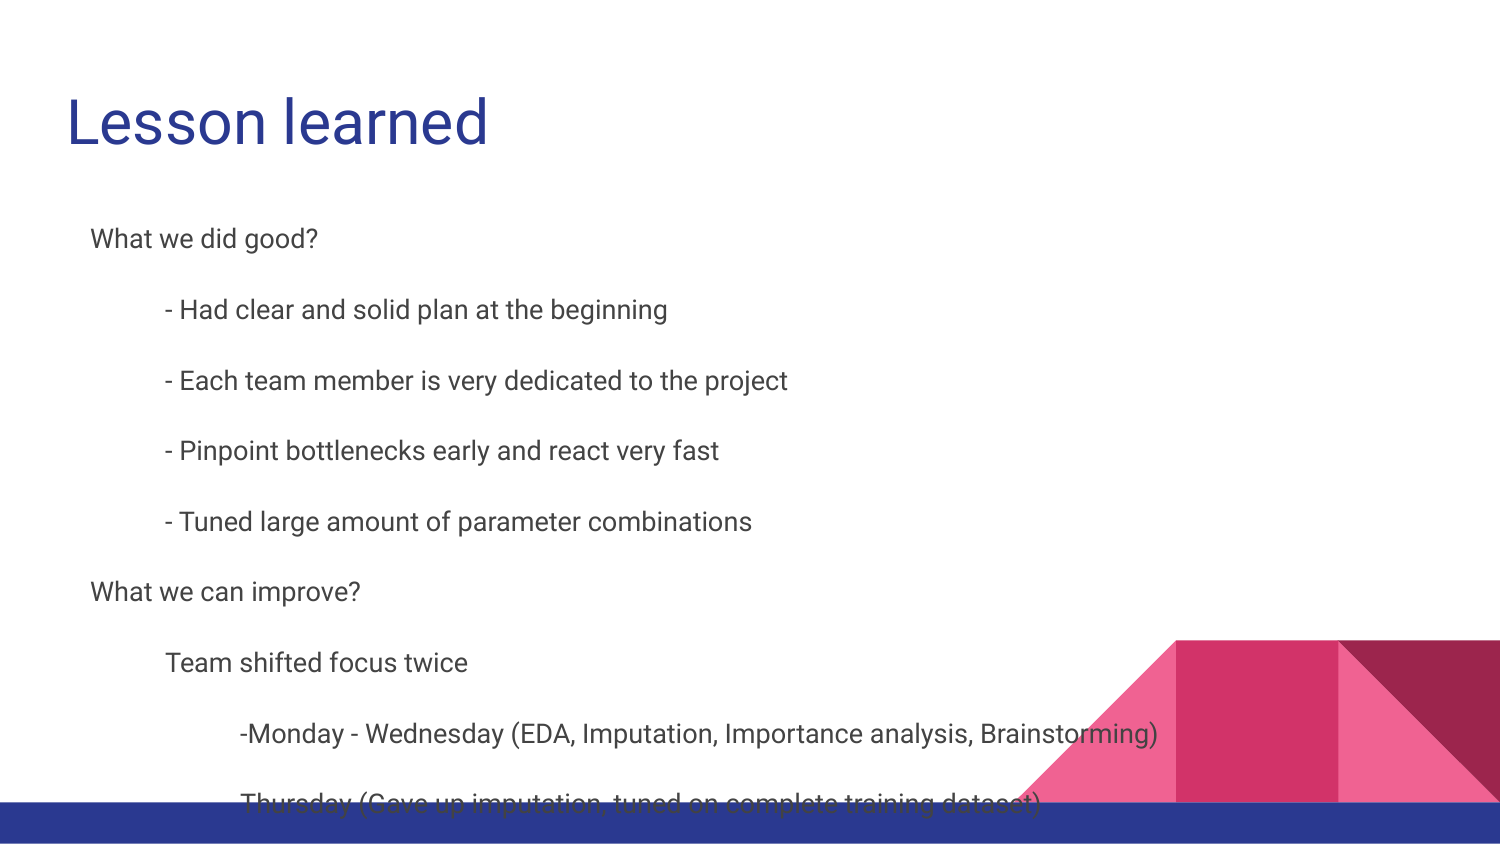

# Lesson learned
What we did good?
- Had clear and solid plan at the beginning
- Each team member is very dedicated to the project
- Pinpoint bottlenecks early and react very fast
- Tuned large amount of parameter combinations
What we can improve?
Team shifted focus twice
-Monday - Wednesday (EDA, Imputation, Importance analysis, Brainstorming)
Thursday (Gave up imputation, tuned on complete training dataset)
Friday (found NN and DF cannot handle missingness well; impute again on split data)
Saturday (Re-tuning)
Sunday (Had issue to combine the optimal results from split dataset)
Each member spend many time on tuning, less time on combining